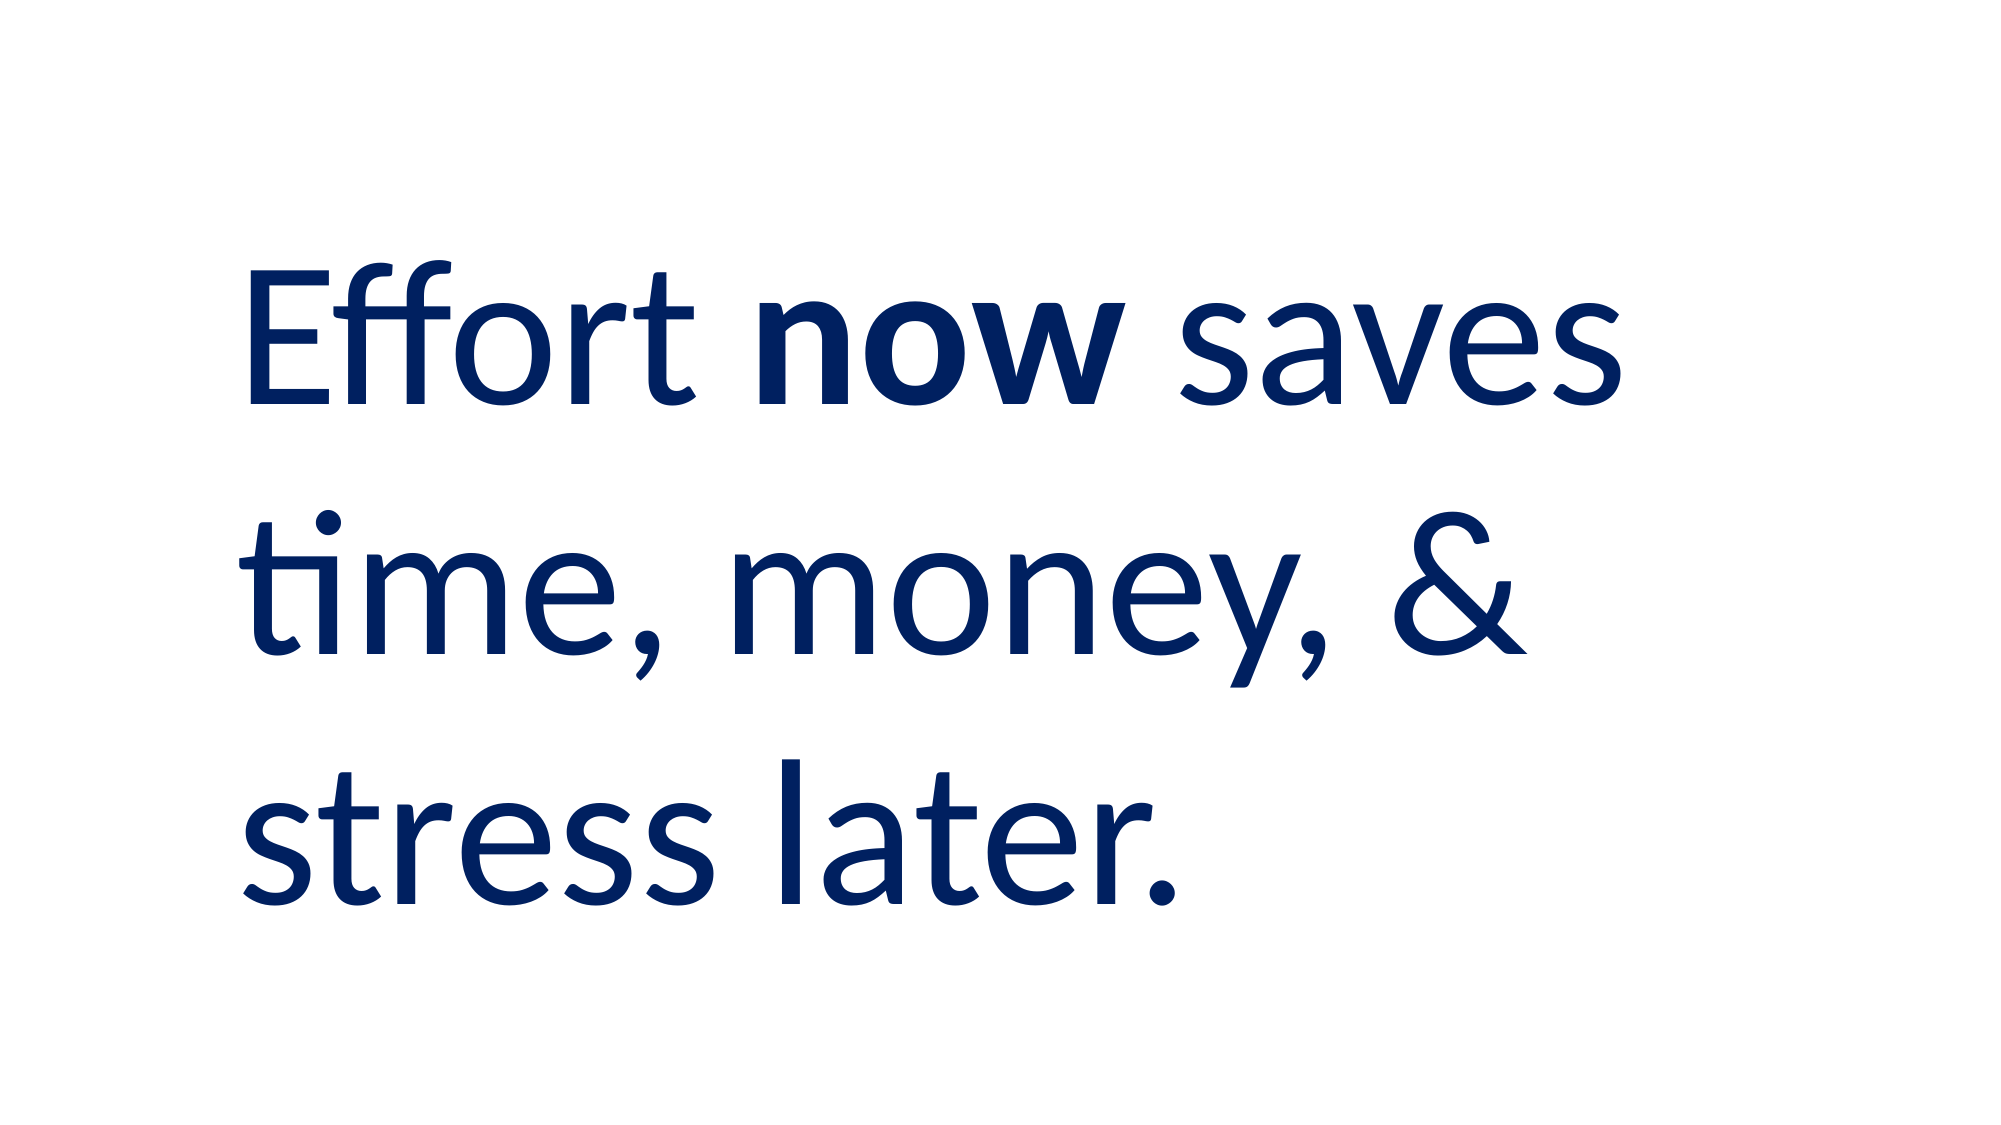

Effort now saves time, money, & stress later.